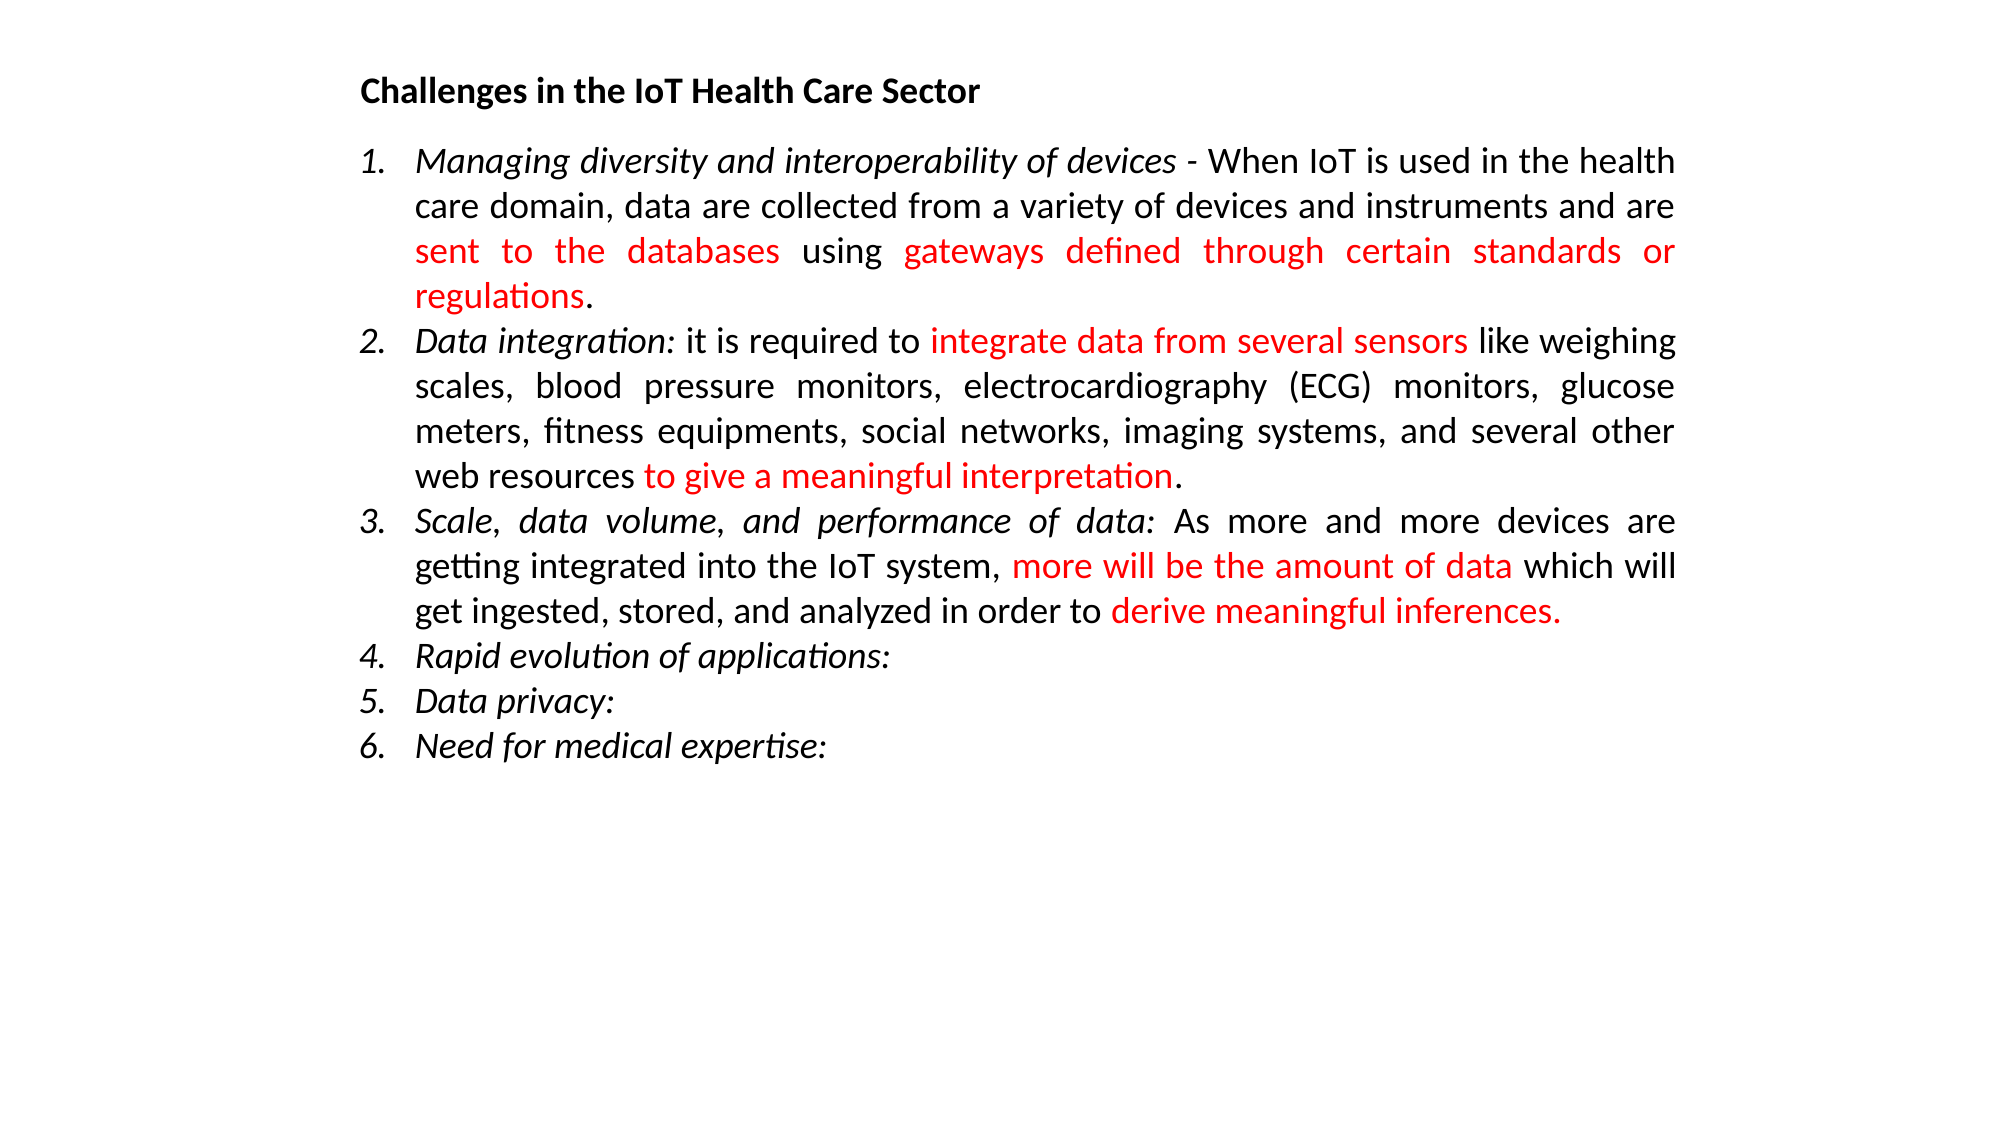

Challenges in the IoT Health Care Sector
Managing diversity and interoperability of devices - When IoT is used in the health care domain, data are collected from a variety of devices and instruments and are sent to the databases using gateways defined through certain standards or regulations.
Data integration: it is required to integrate data from several sensors like weighing scales, blood pressure monitors, electrocardiography (ECG) monitors, glucose meters, fitness equipments, social networks, imaging systems, and several other web resources to give a meaningful interpretation.
Scale, data volume, and performance of data: As more and more devices are getting integrated into the IoT system, more will be the amount of data which will get ingested, stored, and analyzed in order to derive meaningful inferences.
Rapid evolution of applications:
Data privacy:
Need for medical expertise: